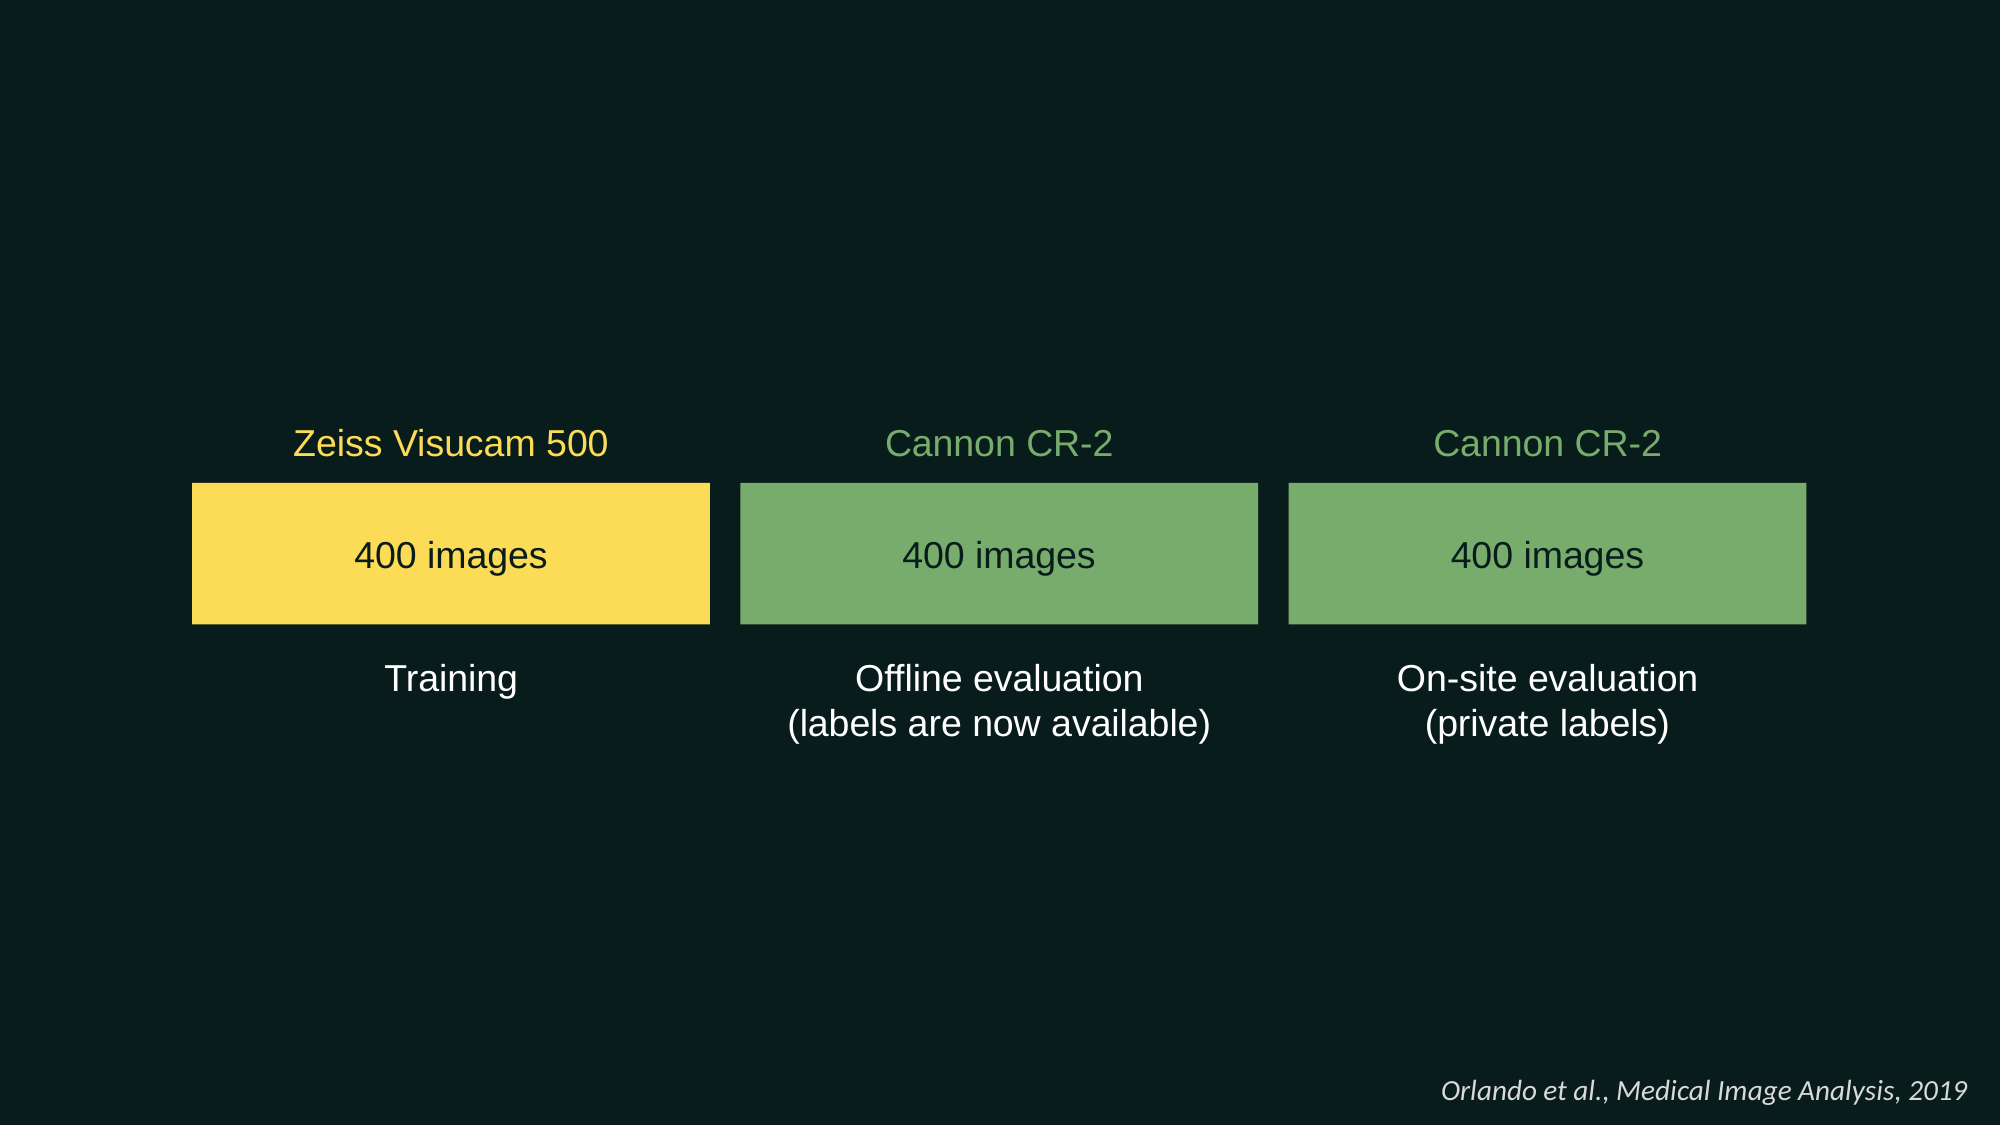

Zeiss Visucam 500
Cannon CR-2
Cannon CR-2

400 images
400 images
400 images
Training
Offline evaluation
(labels are now available)
On-site evaluation
(private labels)
Orlando et al., Medical Image Analysis, 2019